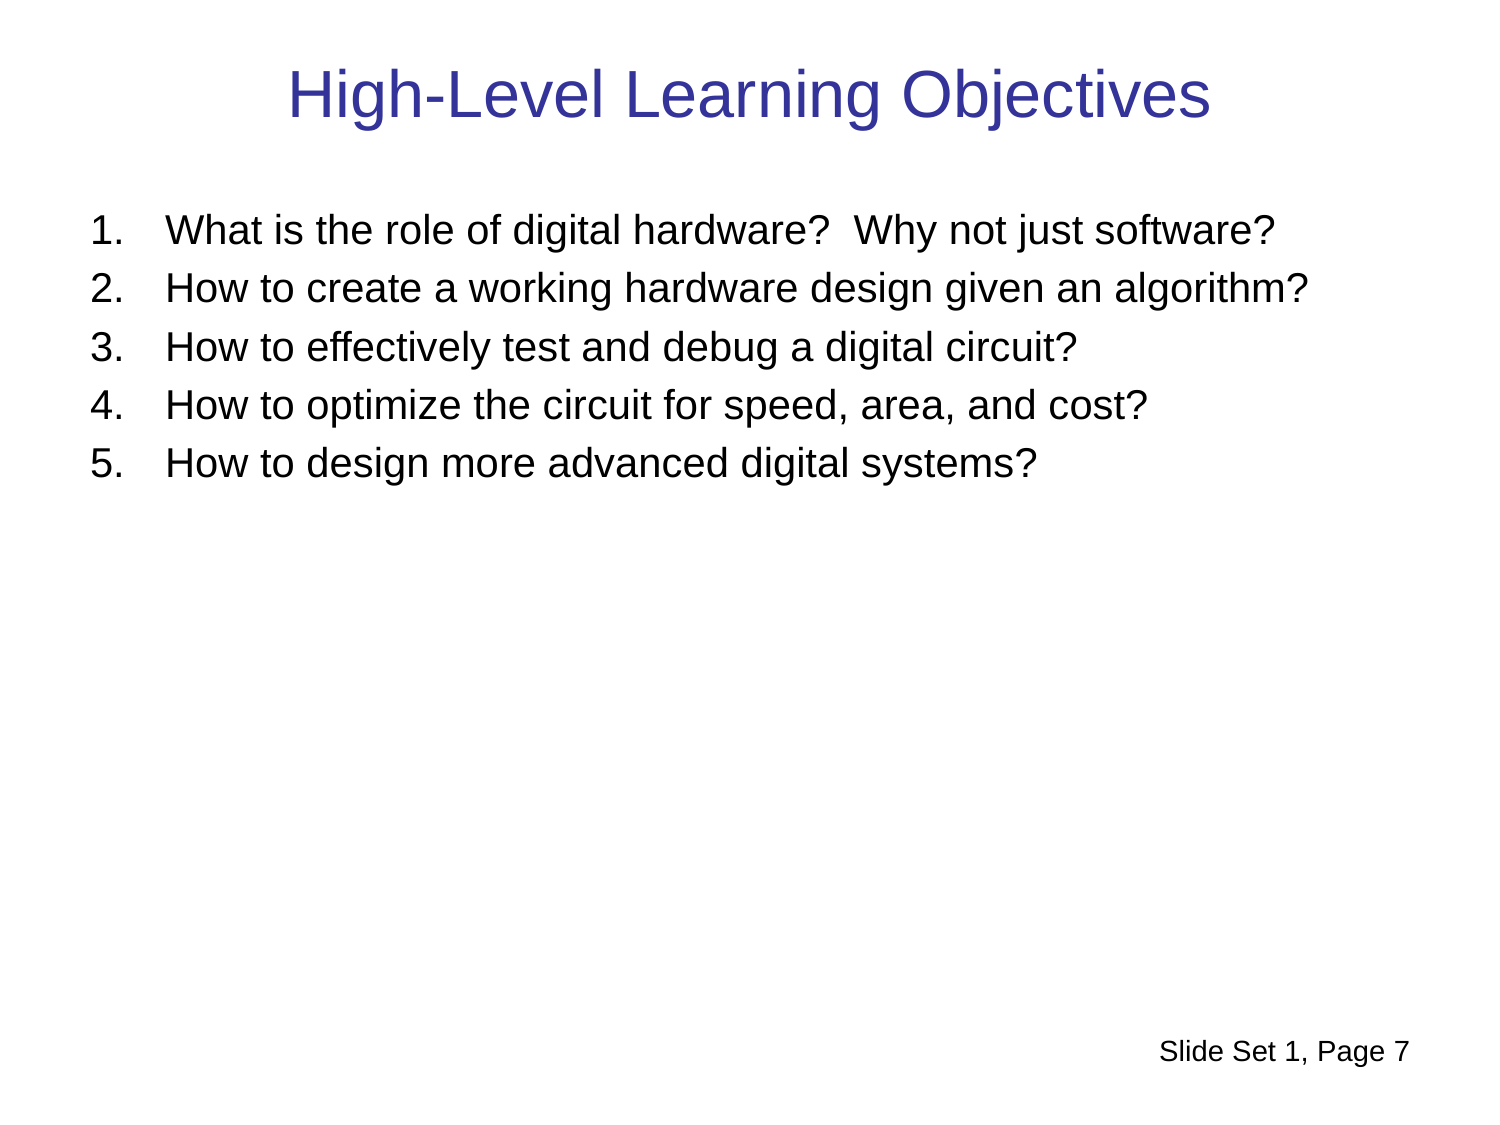

High-Level Learning Objectives
What is the role of digital hardware?  Why not just software?
How to create a working hardware design given an algorithm?
How to effectively test and debug a digital circuit?
How to optimize the circuit for speed, area, and cost?
How to design more advanced digital systems?
Slide Set 1, Page 7